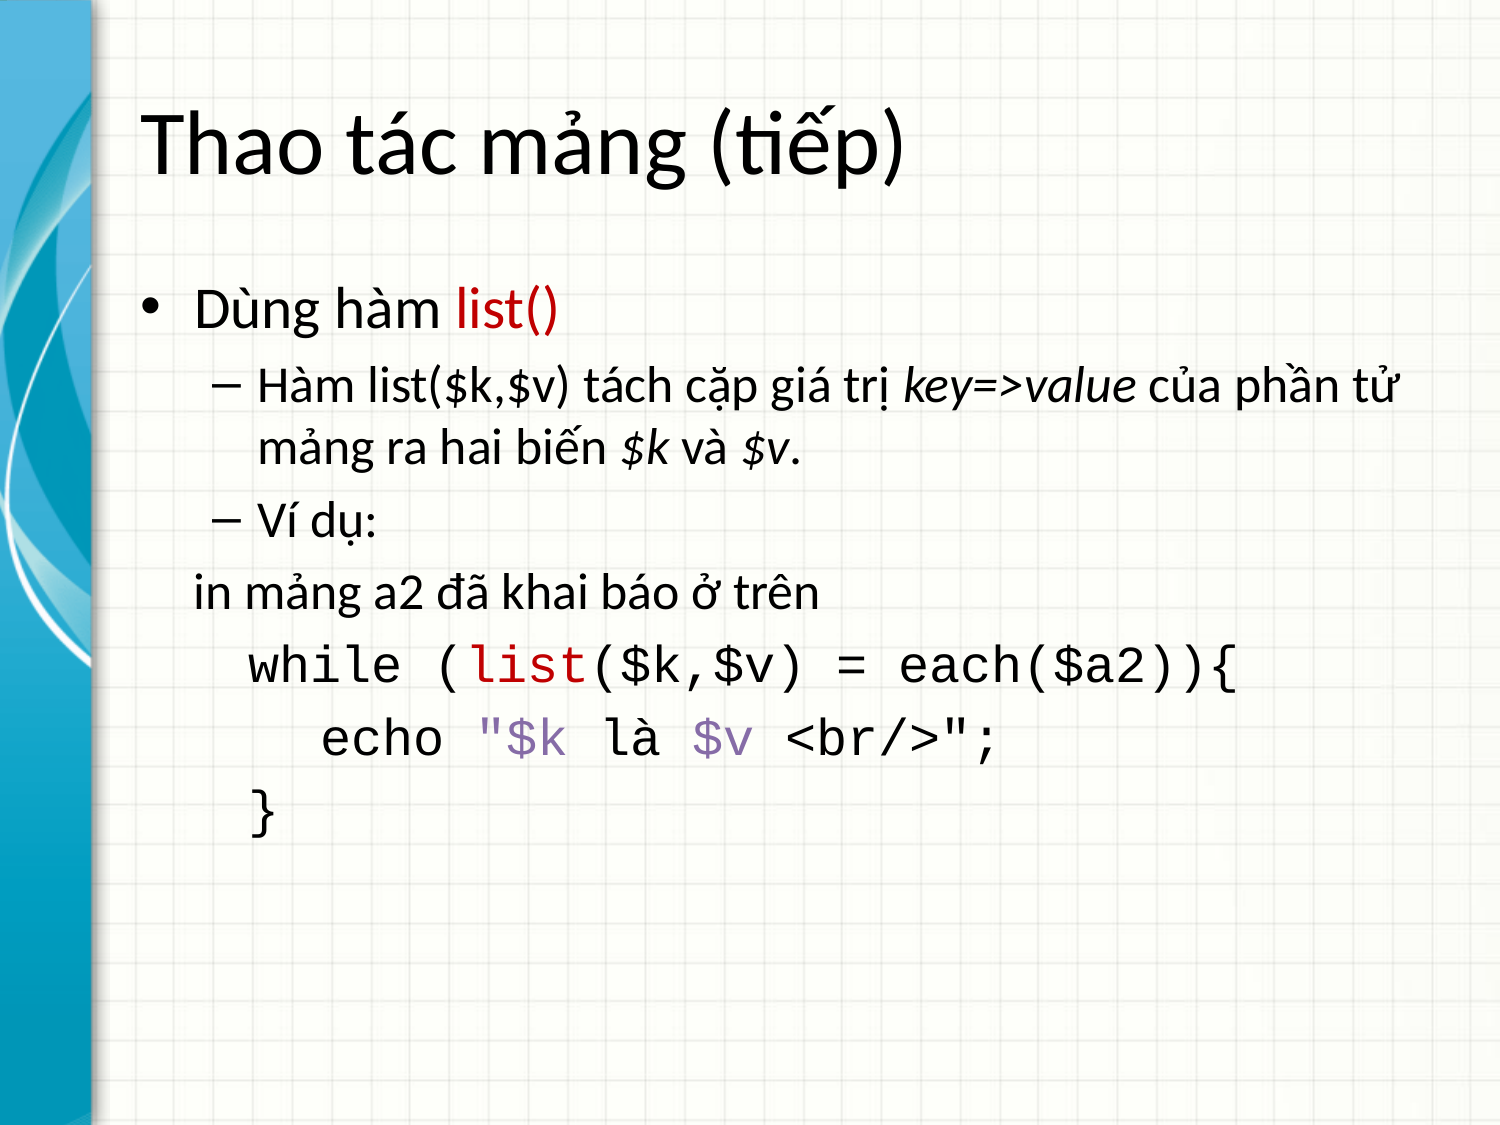

# Thao tác mảng (tiếp)
Dùng hàm list()
Hàm list($k,$v) tách cặp giá trị key=>value của phần tử mảng ra hai biến $k và $v.
Ví dụ:
	in mảng a2 đã khai báo ở trên
while (list($k,$v) = each($a2)){
	echo "$k là $v <br/>";
}